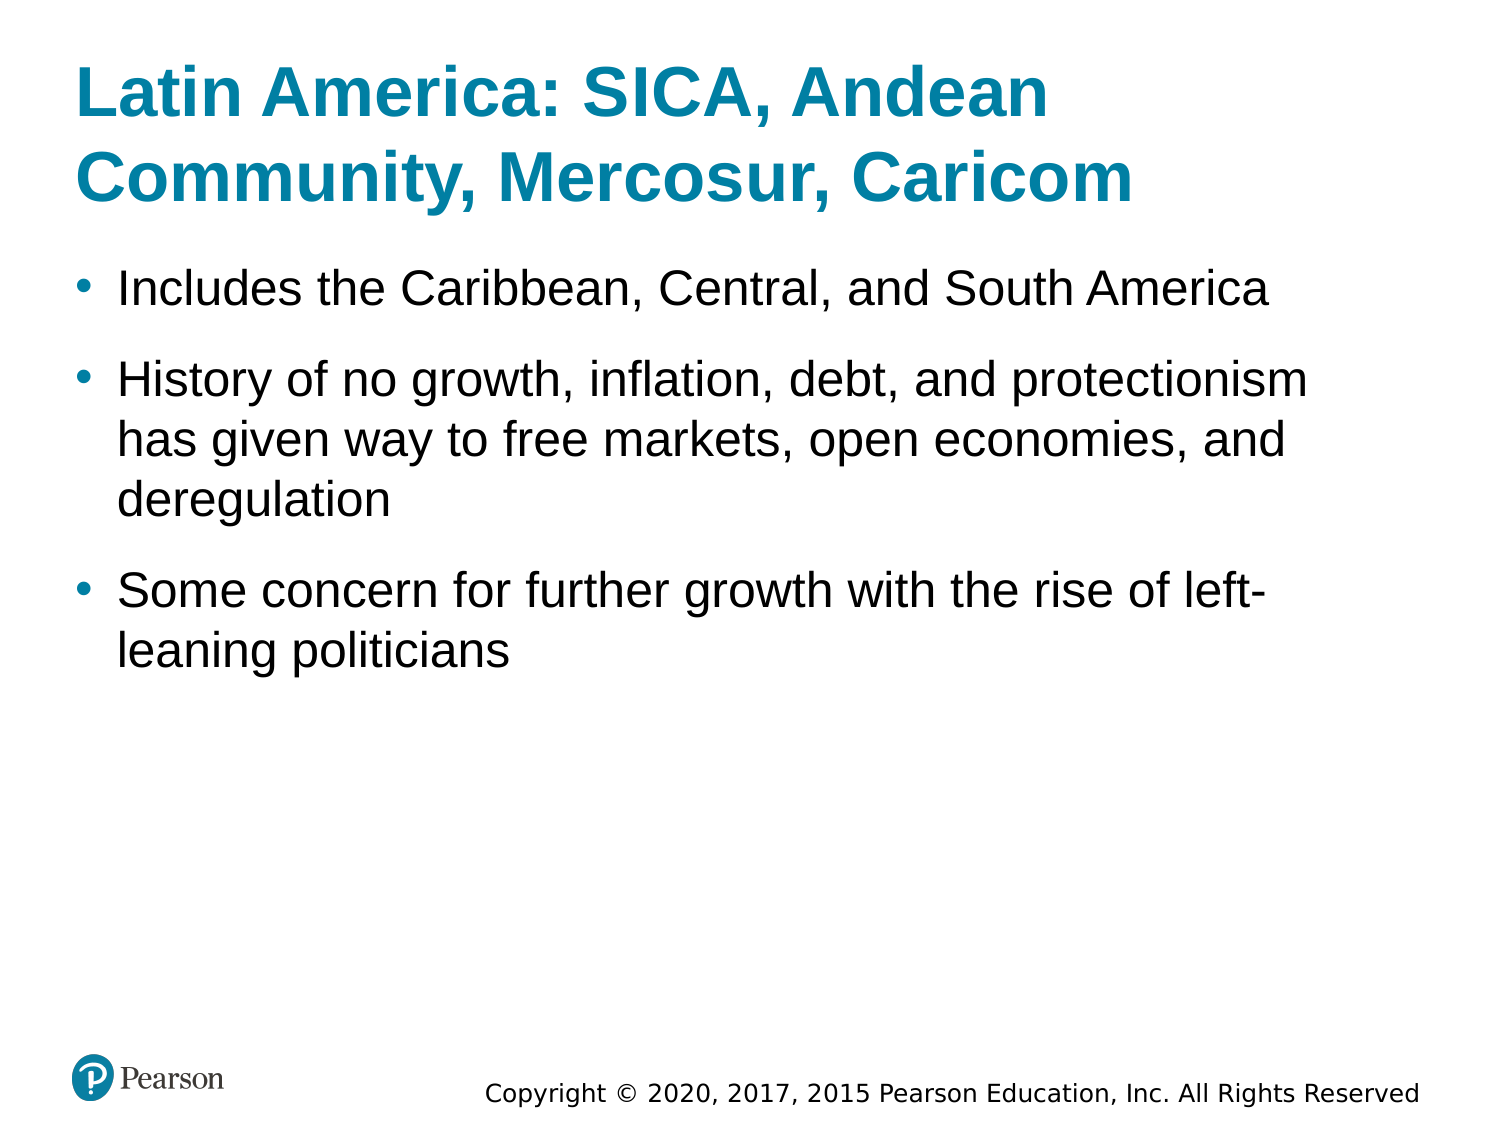

# Latin America: S I C A, Andean Community, Mercosur, Caricom
Includes the Caribbean, Central, and South America
History of no growth, inflation, debt, and protectionism has given way to free markets, open economies, and deregulation
Some concern for further growth with the rise of left-leaning politicians